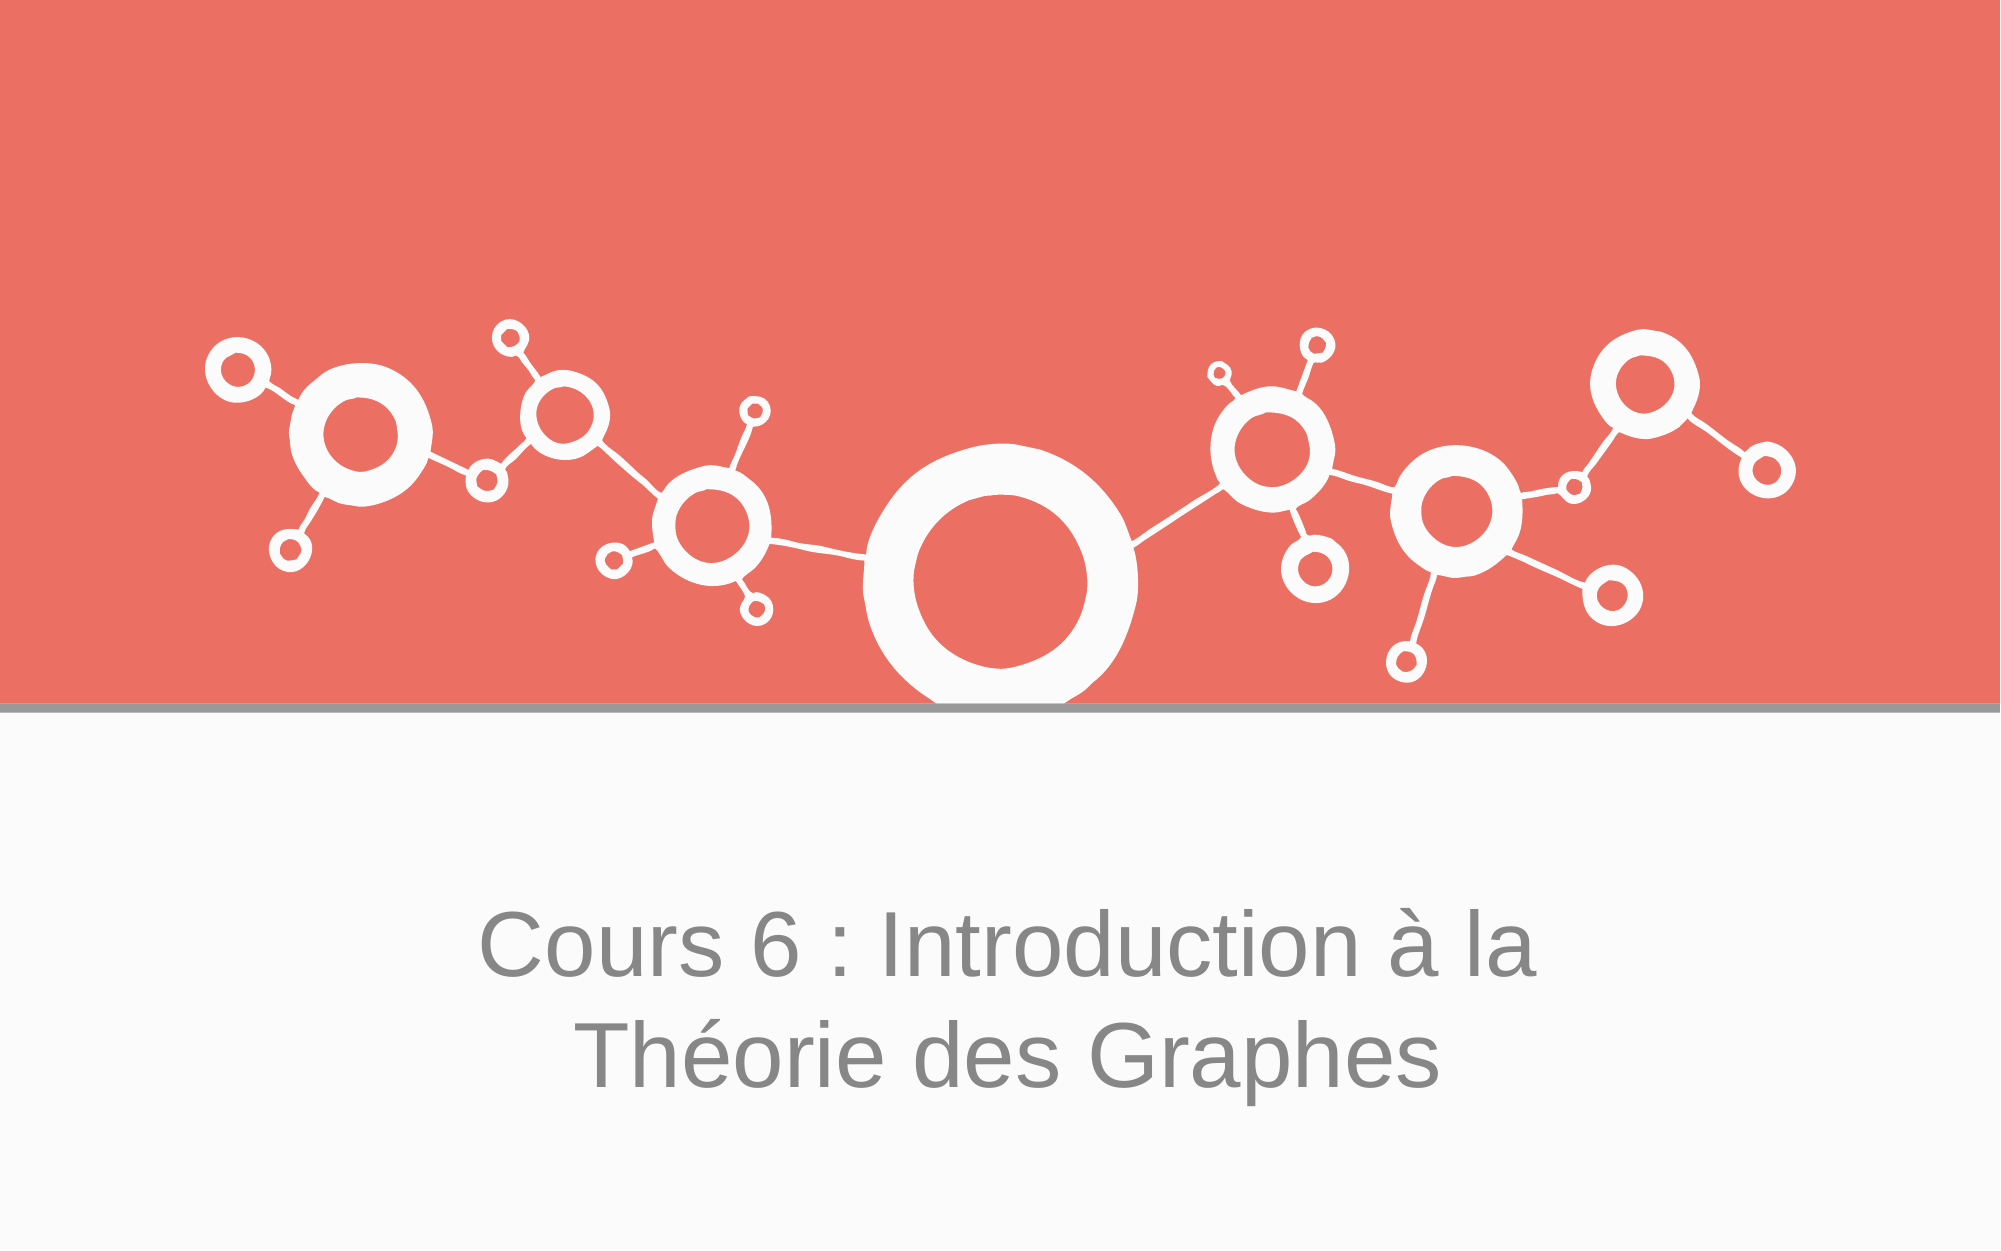

Cours 6 : Introduction à la
Théorie des Graphes